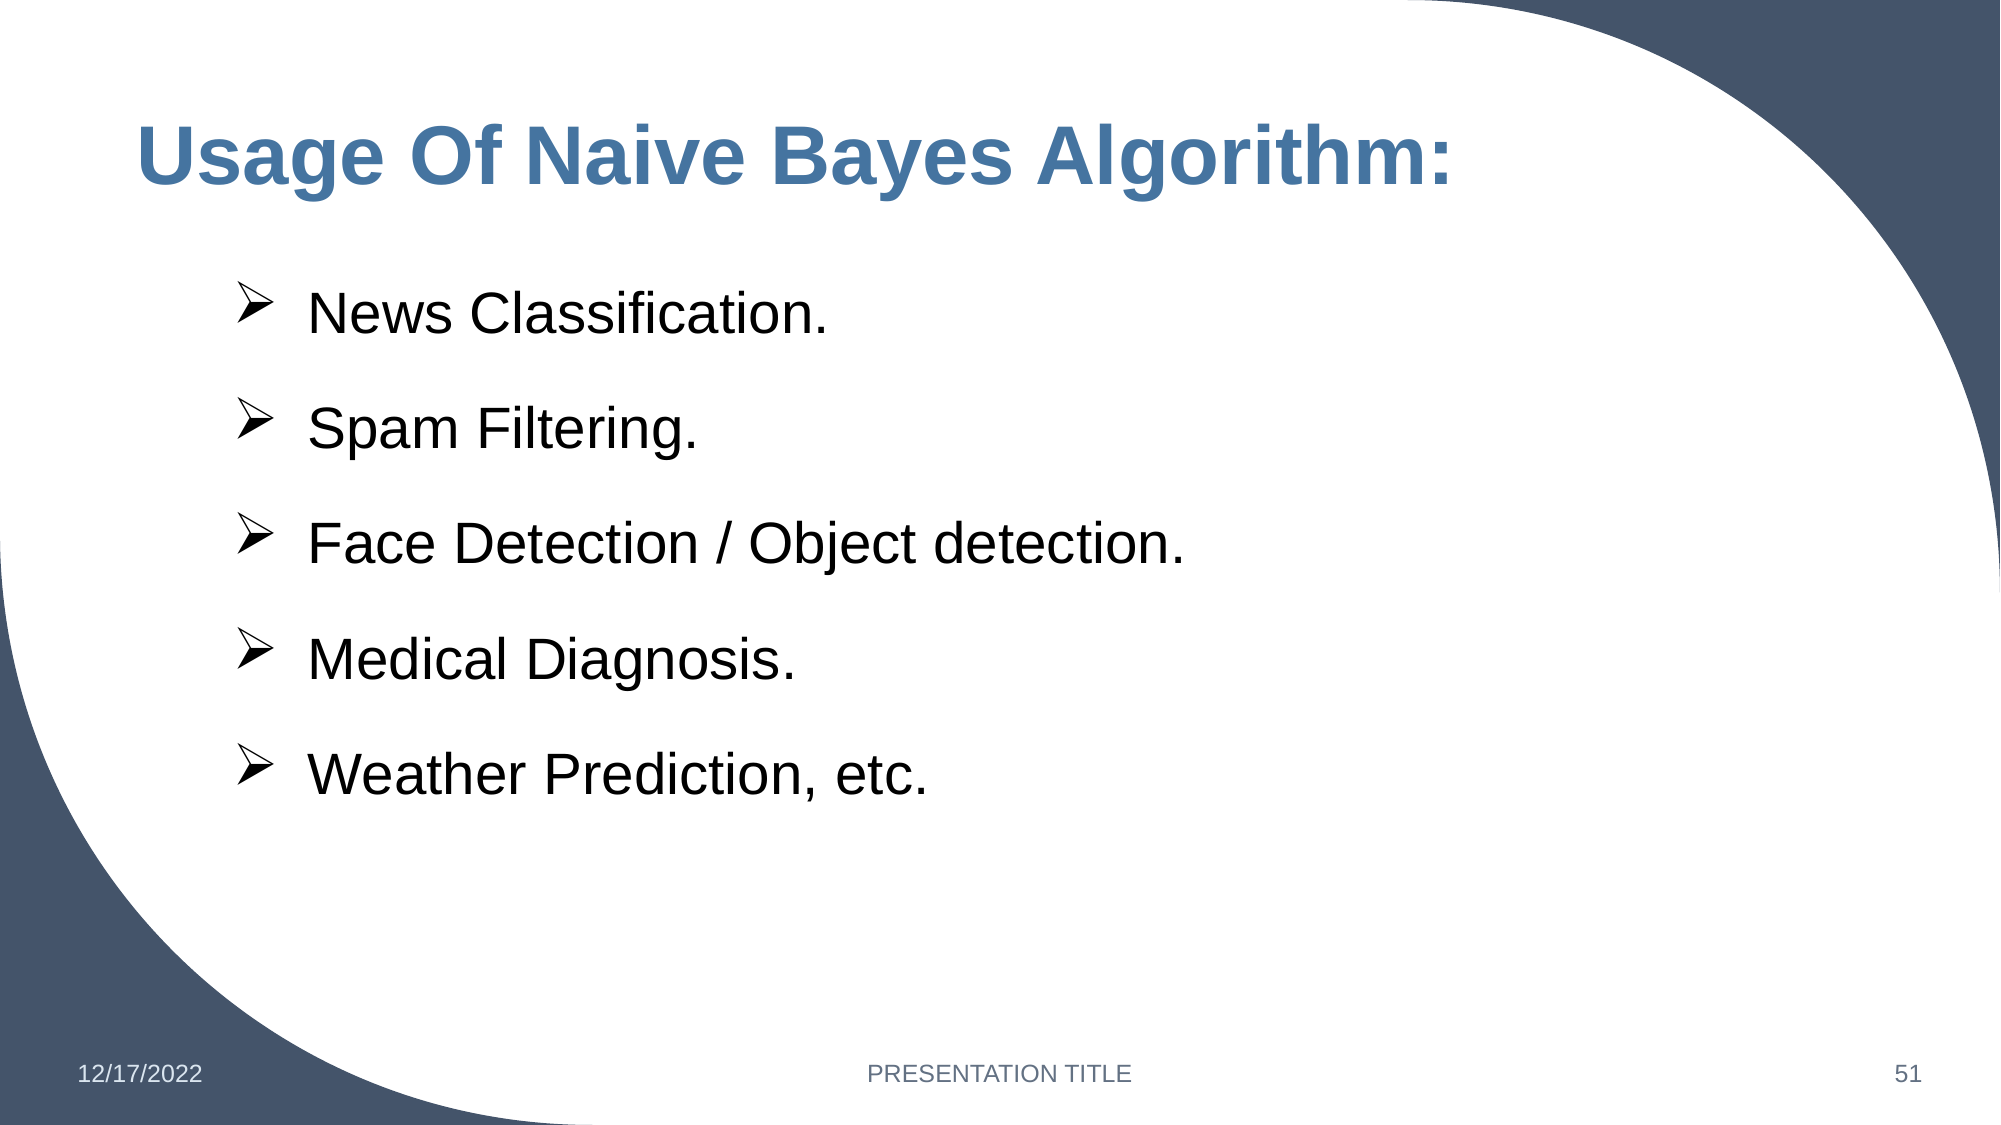

# Usage Of Naive Bayes Algorithm:
News Classification.
Spam Filtering.
Face Detection / Object detection.
Medical Diagnosis.
Weather Prediction, etc.

12/17/2022
PRESENTATION TITLE
51